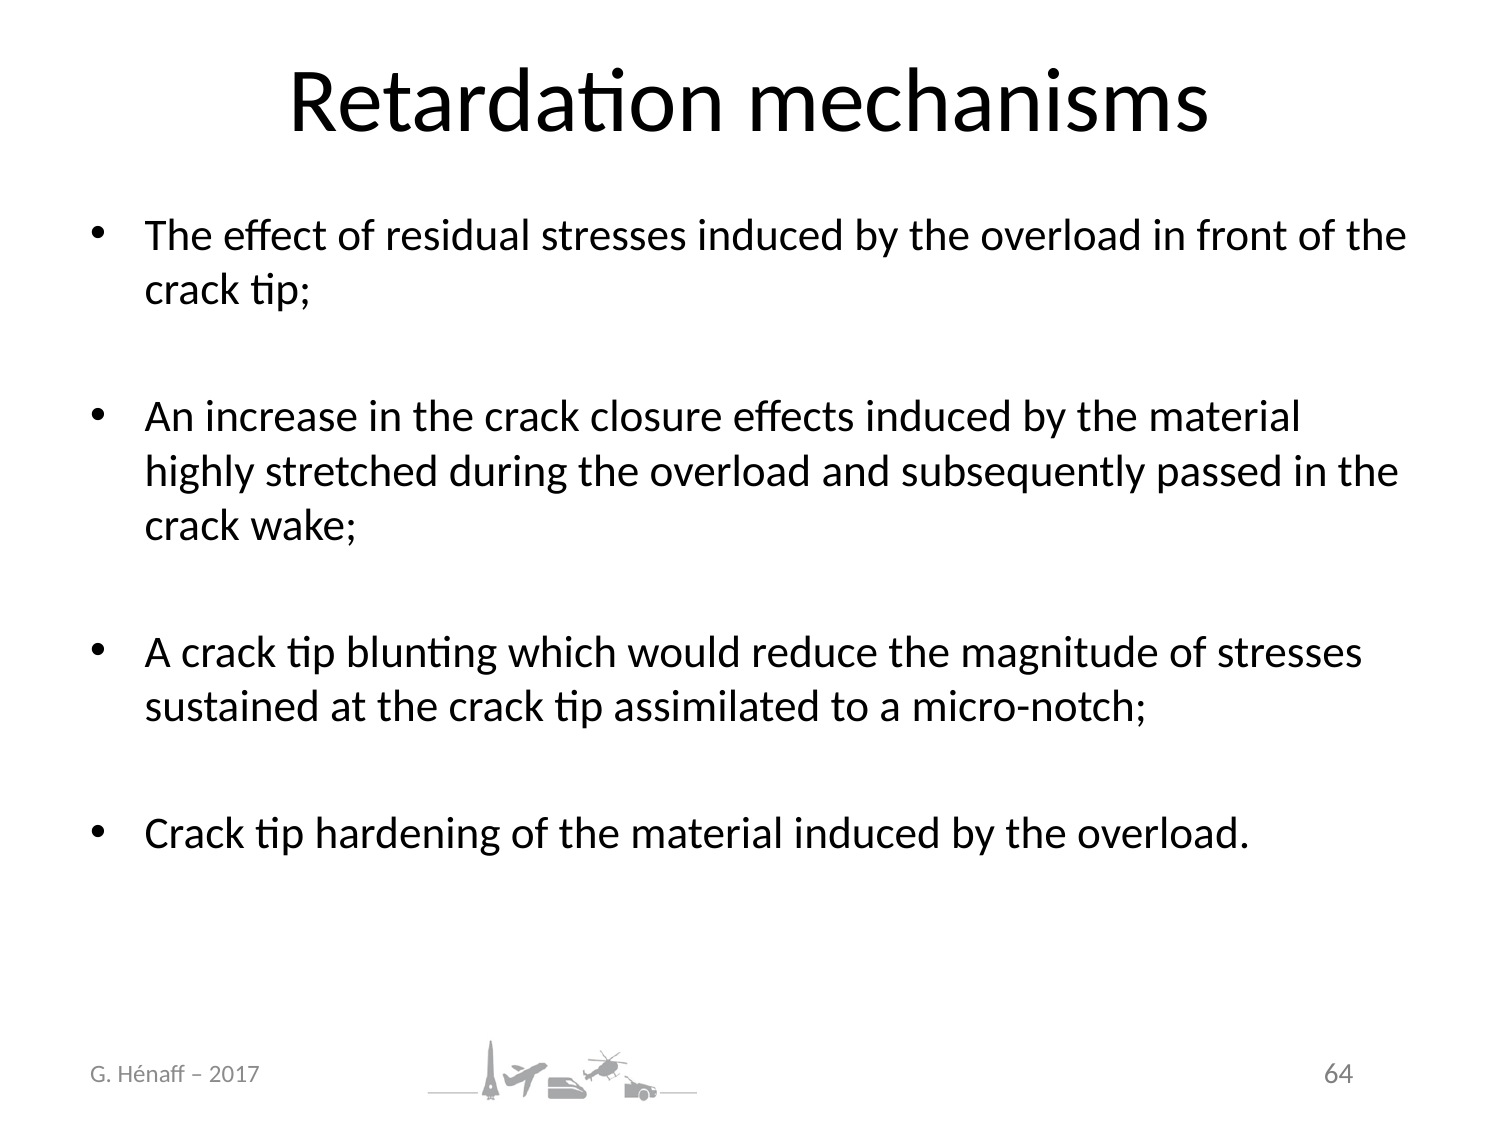

# Retardation mechanisms

The effect of residual stresses induced by the overload in front of the crack tip;

An increase in the crack closure effects induced by the material highly stretched during the overload and subsequently passed in the crack wake;

A crack tip blunting which would reduce the magnitude of stresses sustained at the crack tip assimilated to a micro-notch;

Crack tip hardening of the material induced by the overload.
G. Hénaff – 2017